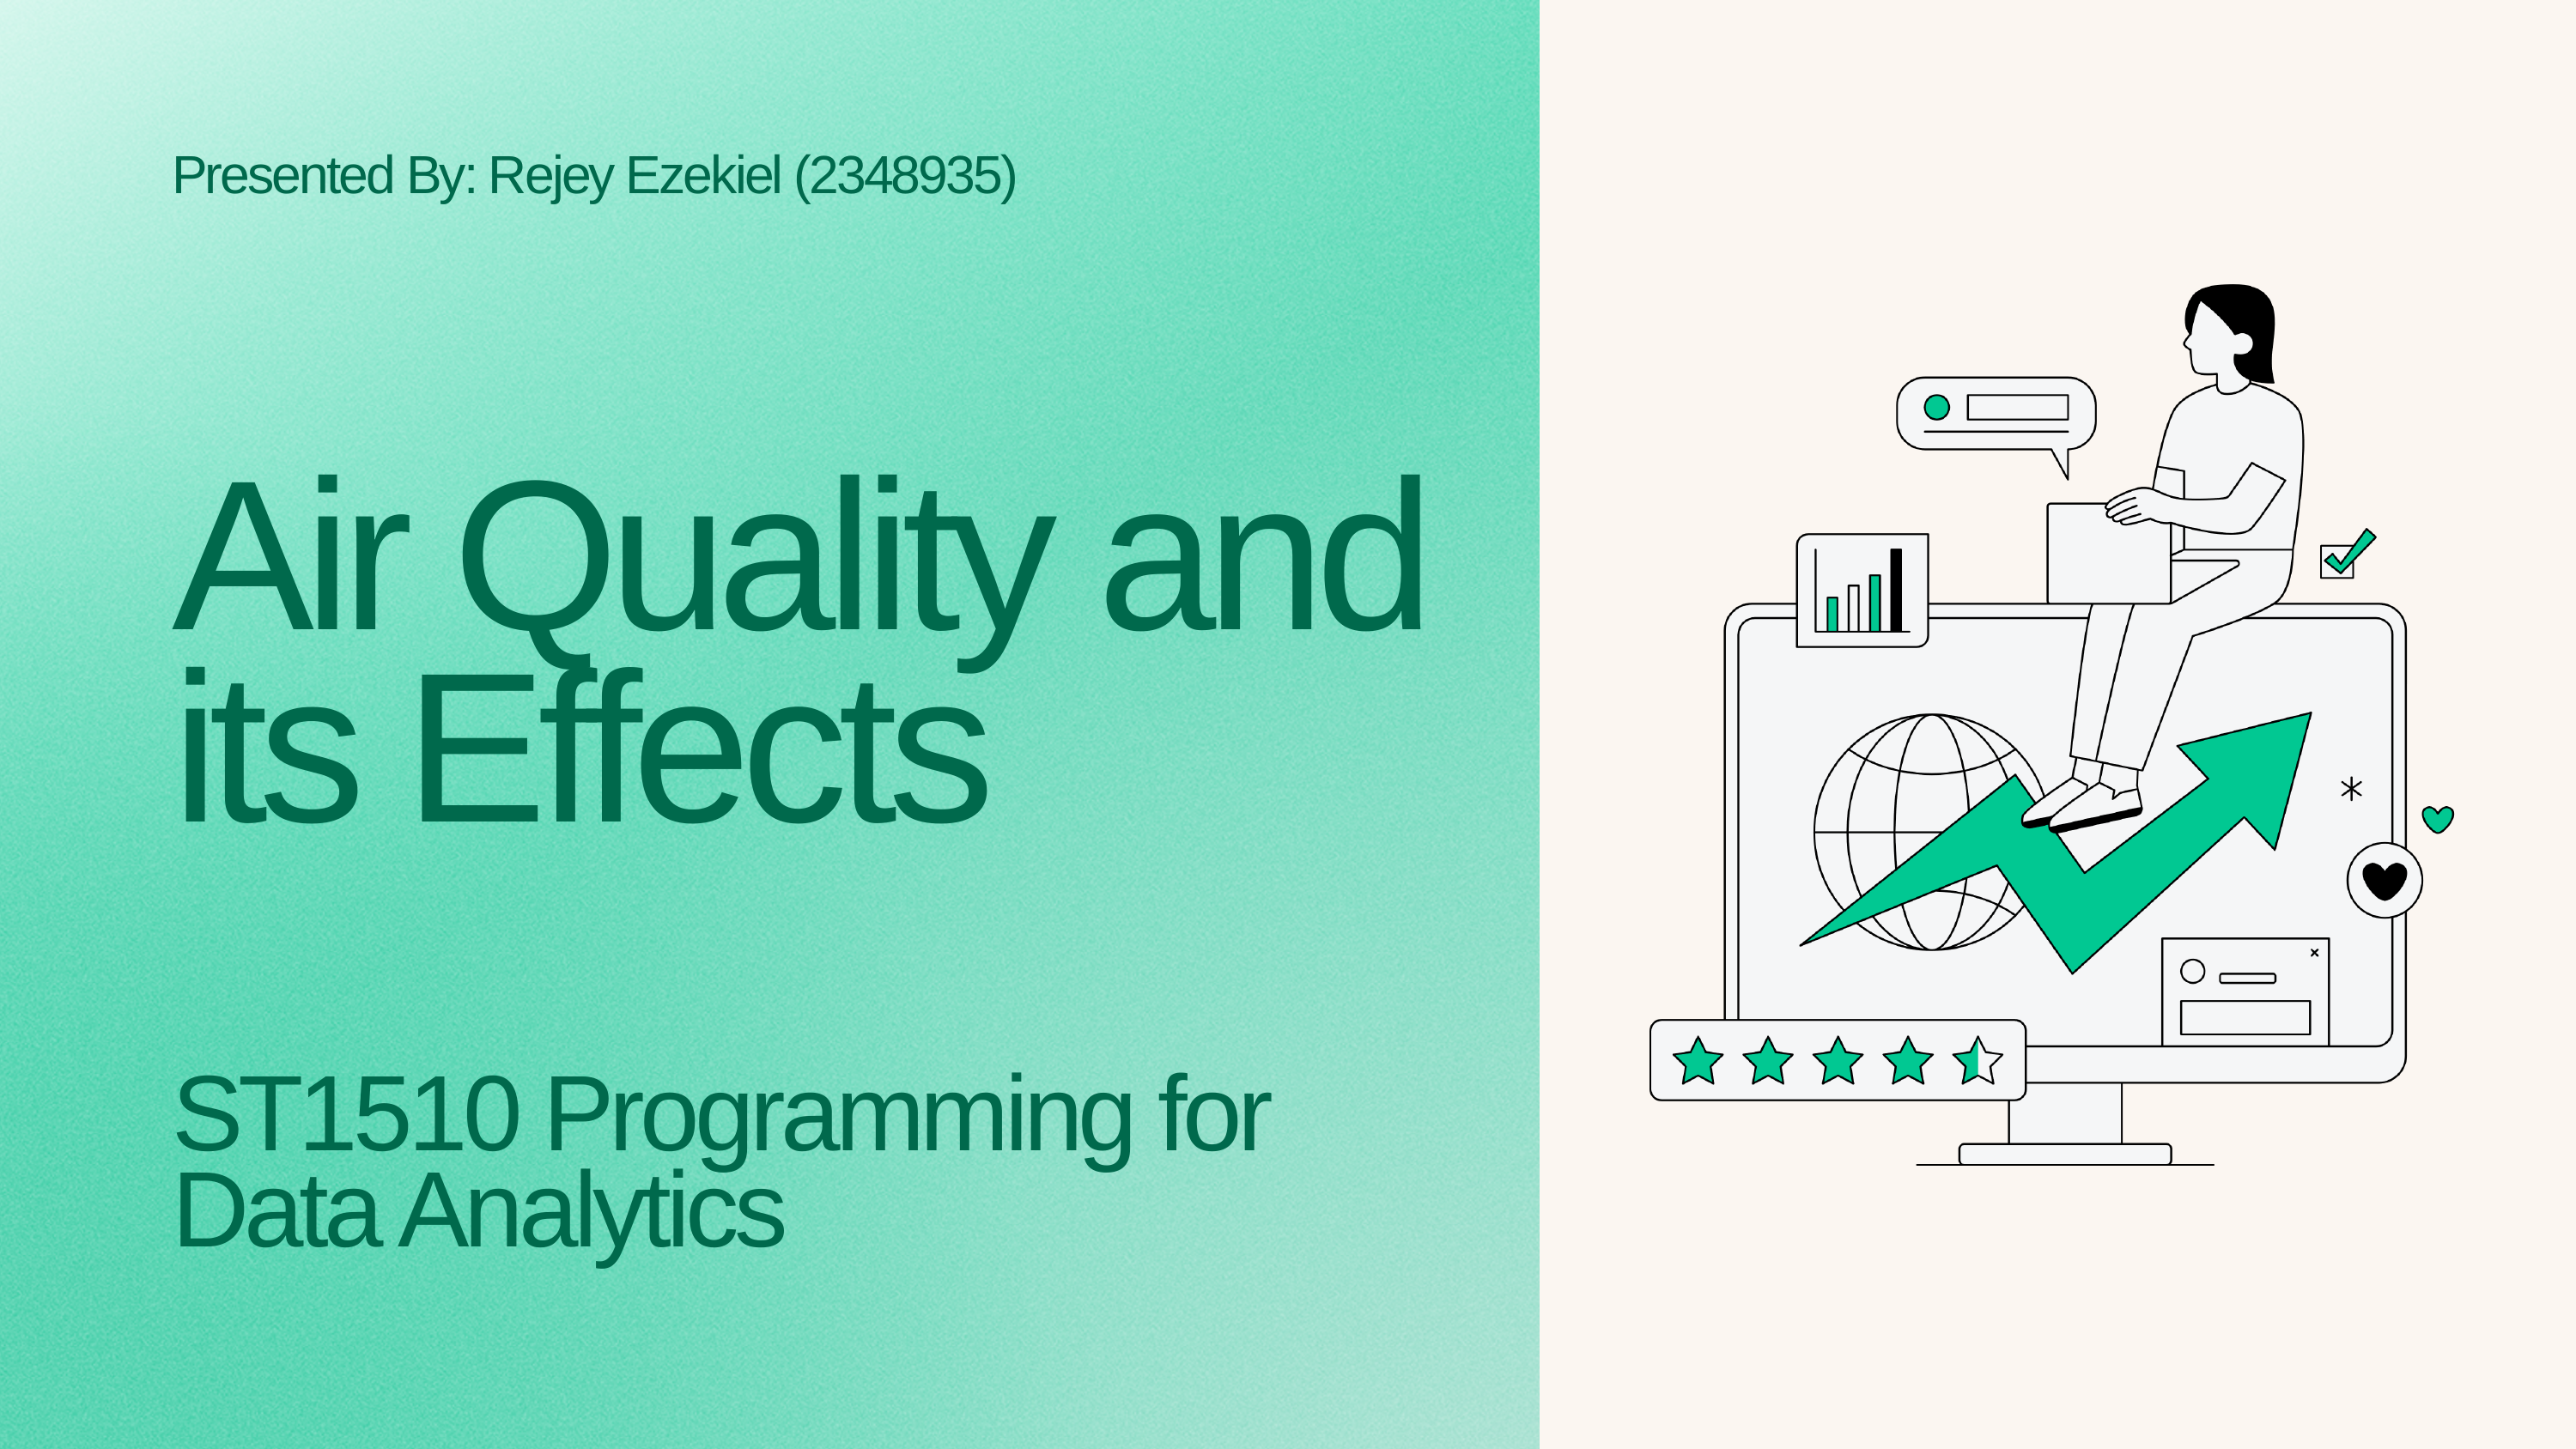

Presented By: Rejey Ezekiel (2348935)

Air Quality and its Effects
ST1510 Programming for Data Analytics